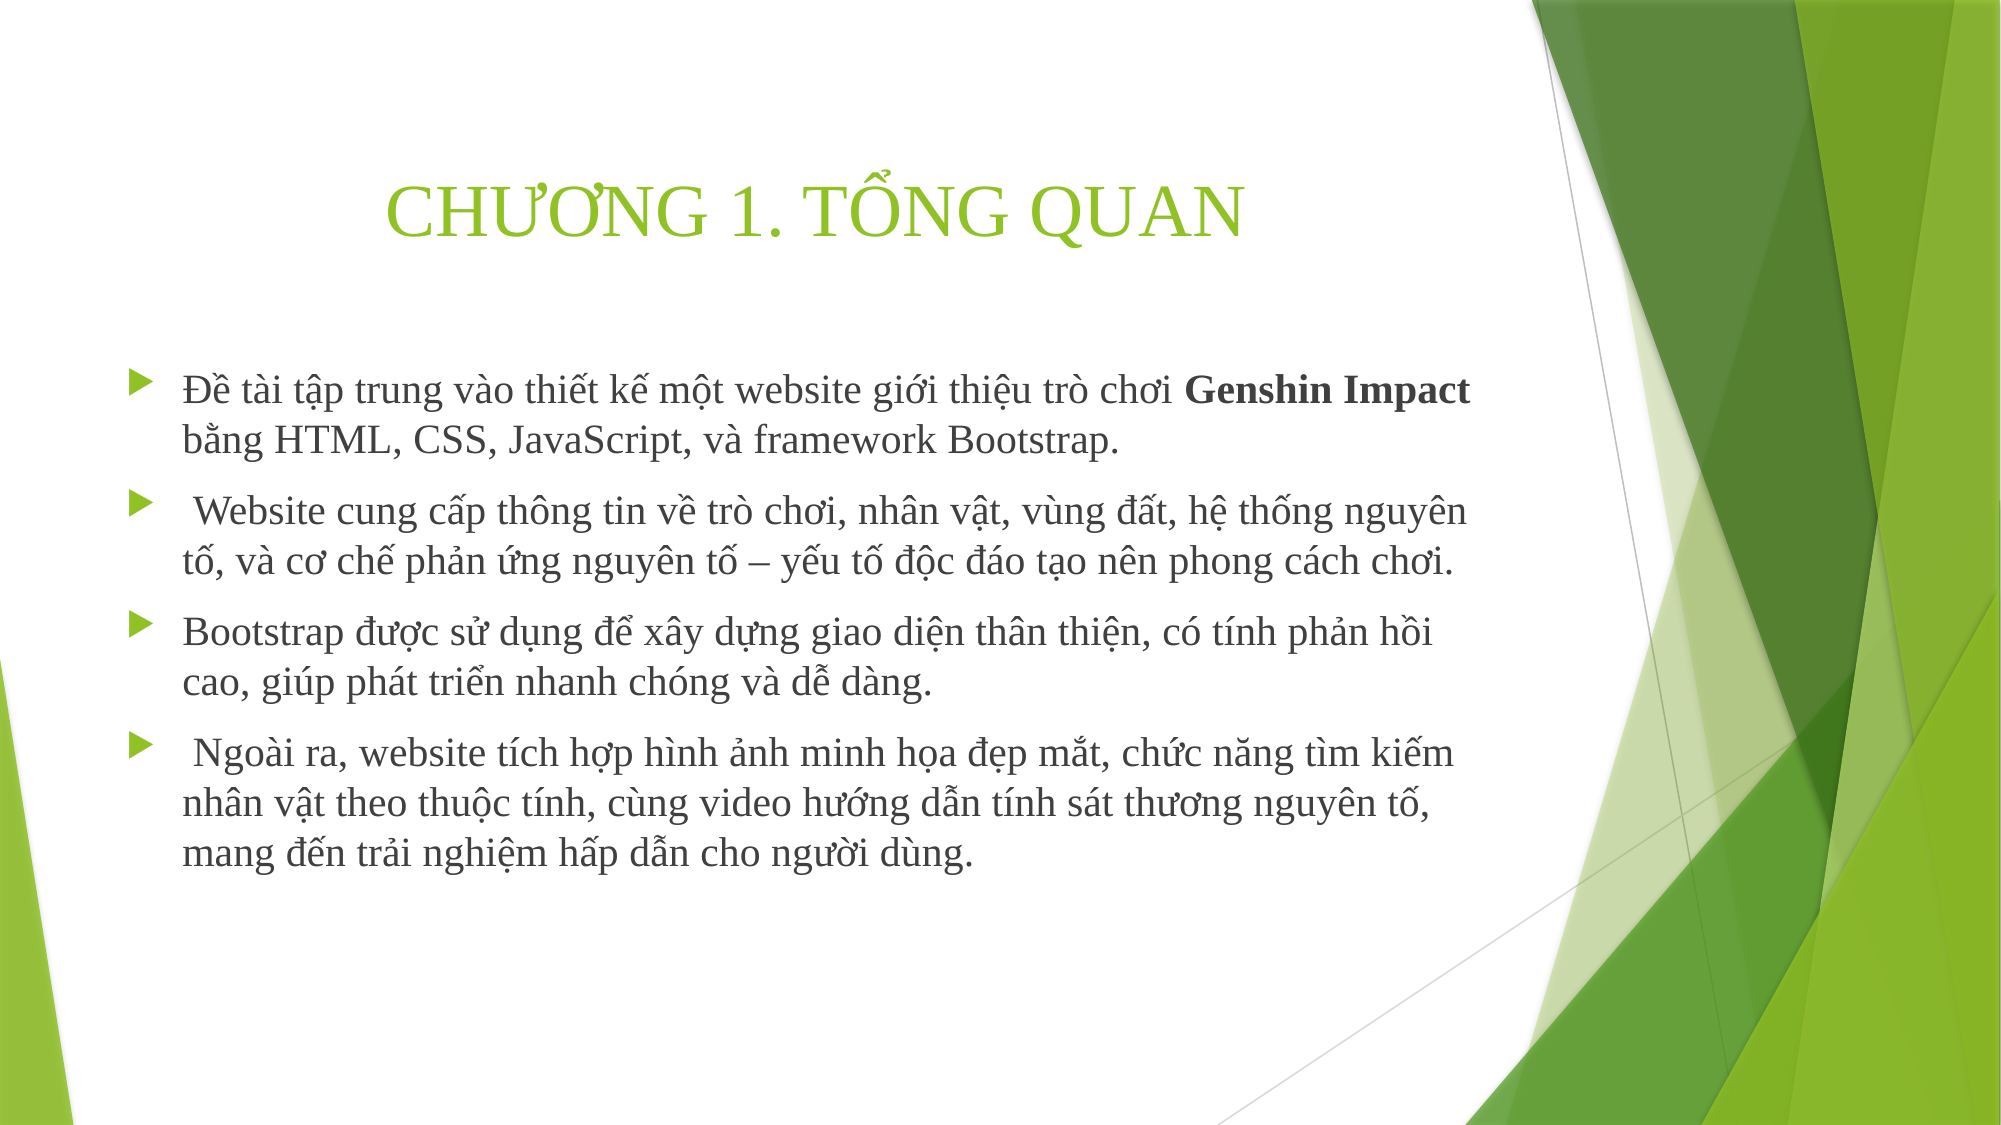

# CHƯƠNG 1. TỔNG QUAN
Đề tài tập trung vào thiết kế một website giới thiệu trò chơi Genshin Impact bằng HTML, CSS, JavaScript, và framework Bootstrap.
 Website cung cấp thông tin về trò chơi, nhân vật, vùng đất, hệ thống nguyên tố, và cơ chế phản ứng nguyên tố – yếu tố độc đáo tạo nên phong cách chơi.
Bootstrap được sử dụng để xây dựng giao diện thân thiện, có tính phản hồi cao, giúp phát triển nhanh chóng và dễ dàng.
 Ngoài ra, website tích hợp hình ảnh minh họa đẹp mắt, chức năng tìm kiếm nhân vật theo thuộc tính, cùng video hướng dẫn tính sát thương nguyên tố, mang đến trải nghiệm hấp dẫn cho người dùng.